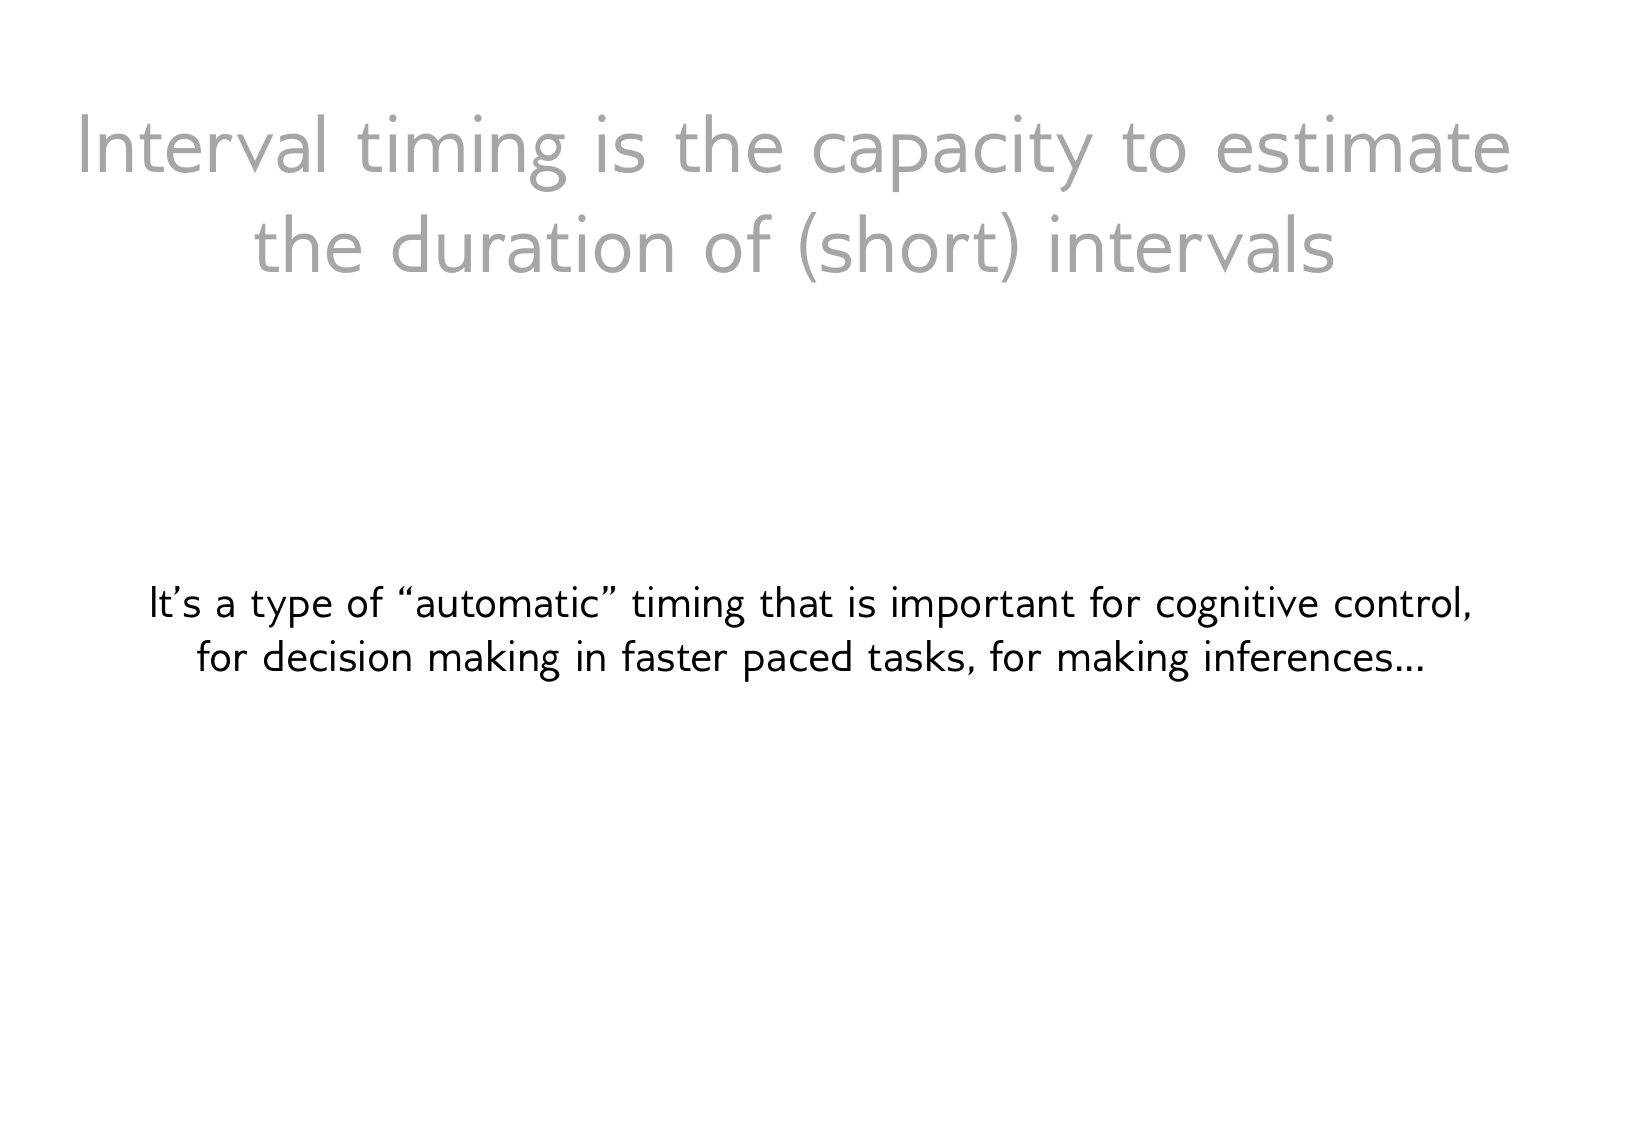

Interval timing is the capacity to estimate the duration of (short) intervals
# It’s a type of “automatic” timing that is important for cognitive control, for decision making in faster paced tasks, for making inferences...